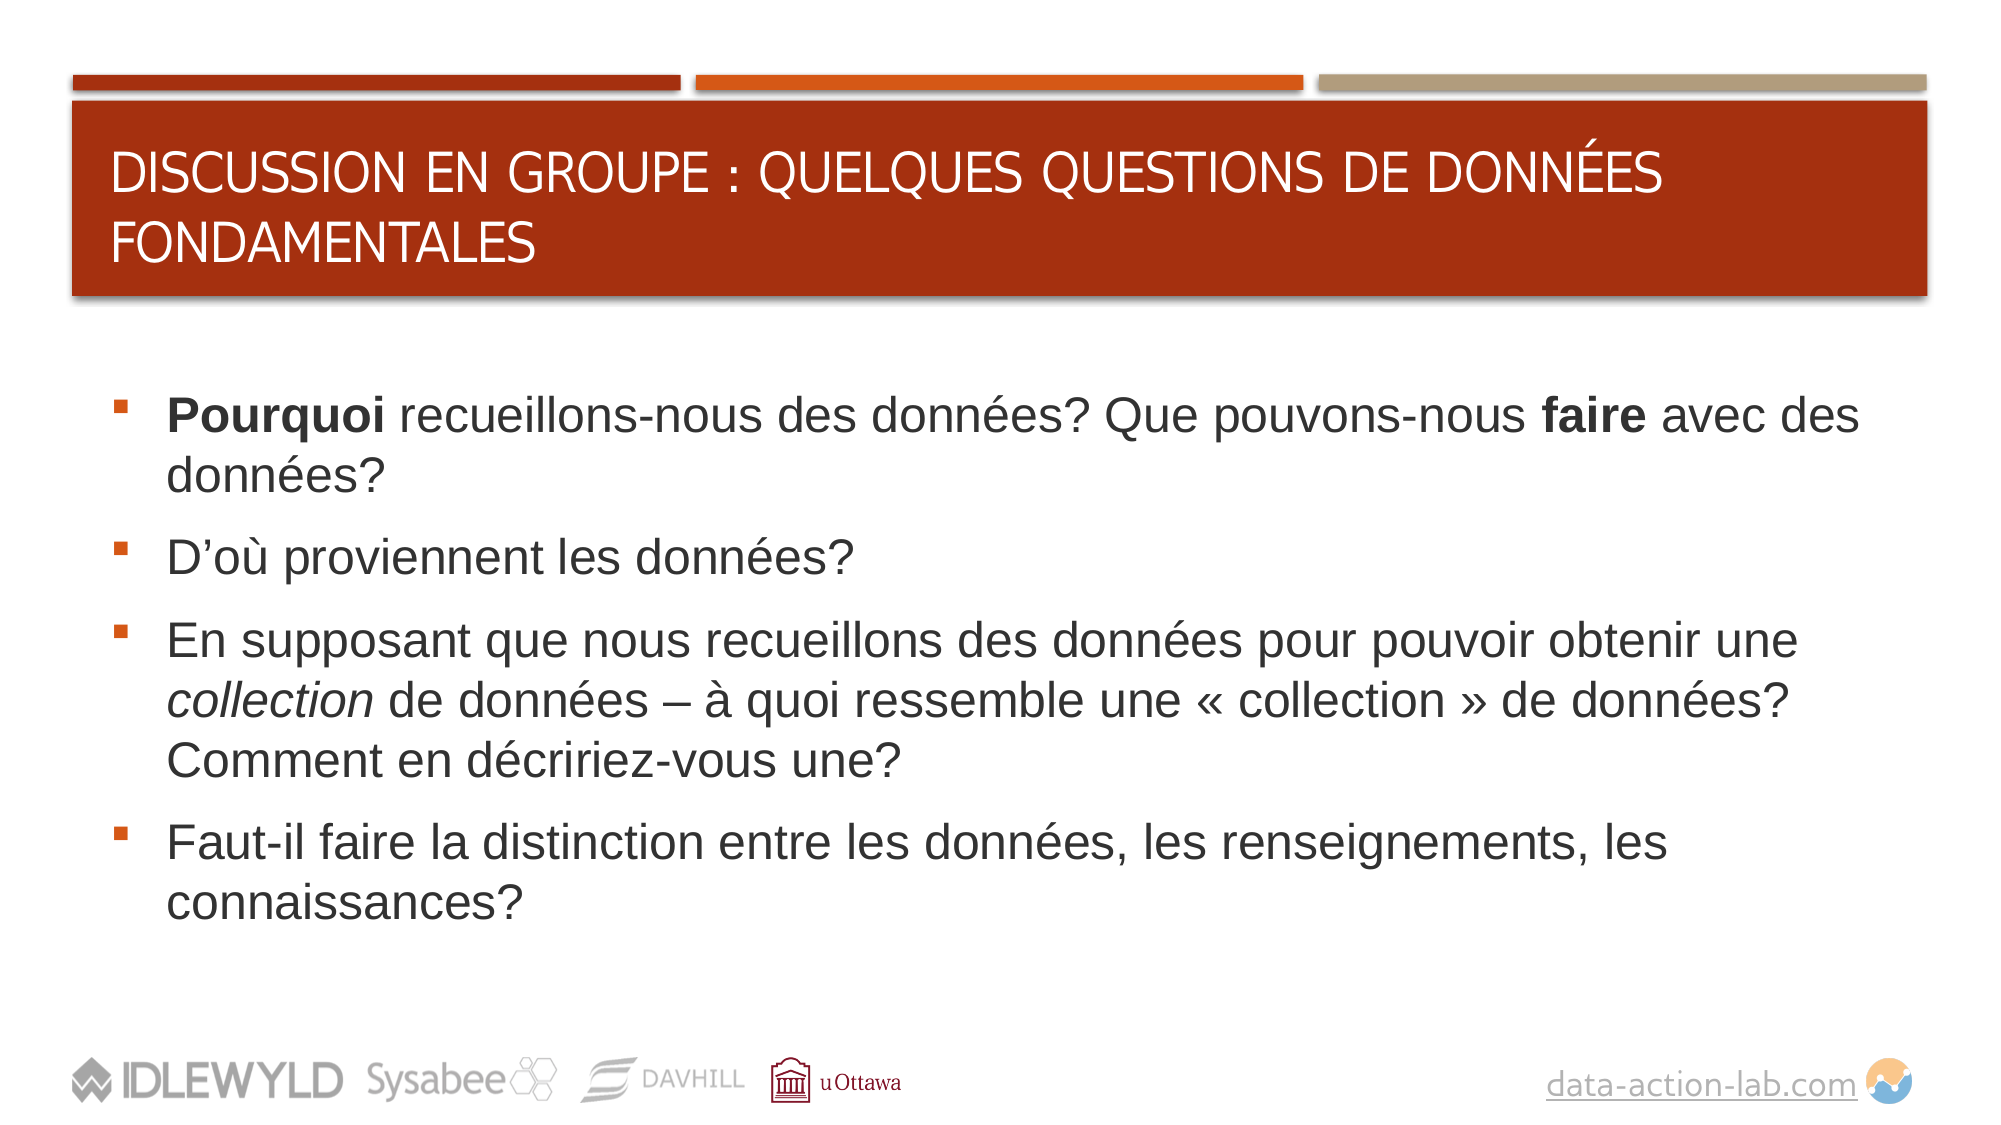

# Discussion en groupe : quelques questions de données fondamentales
Pourquoi recueillons-nous des données? Que pouvons-nous faire avec des données?
D’où proviennent les données?
En supposant que nous recueillons des données pour pouvoir obtenir une collection de données – à quoi ressemble une « collection » de données? Comment en décririez-vous une?
Faut-il faire la distinction entre les données, les renseignements, les connaissances?